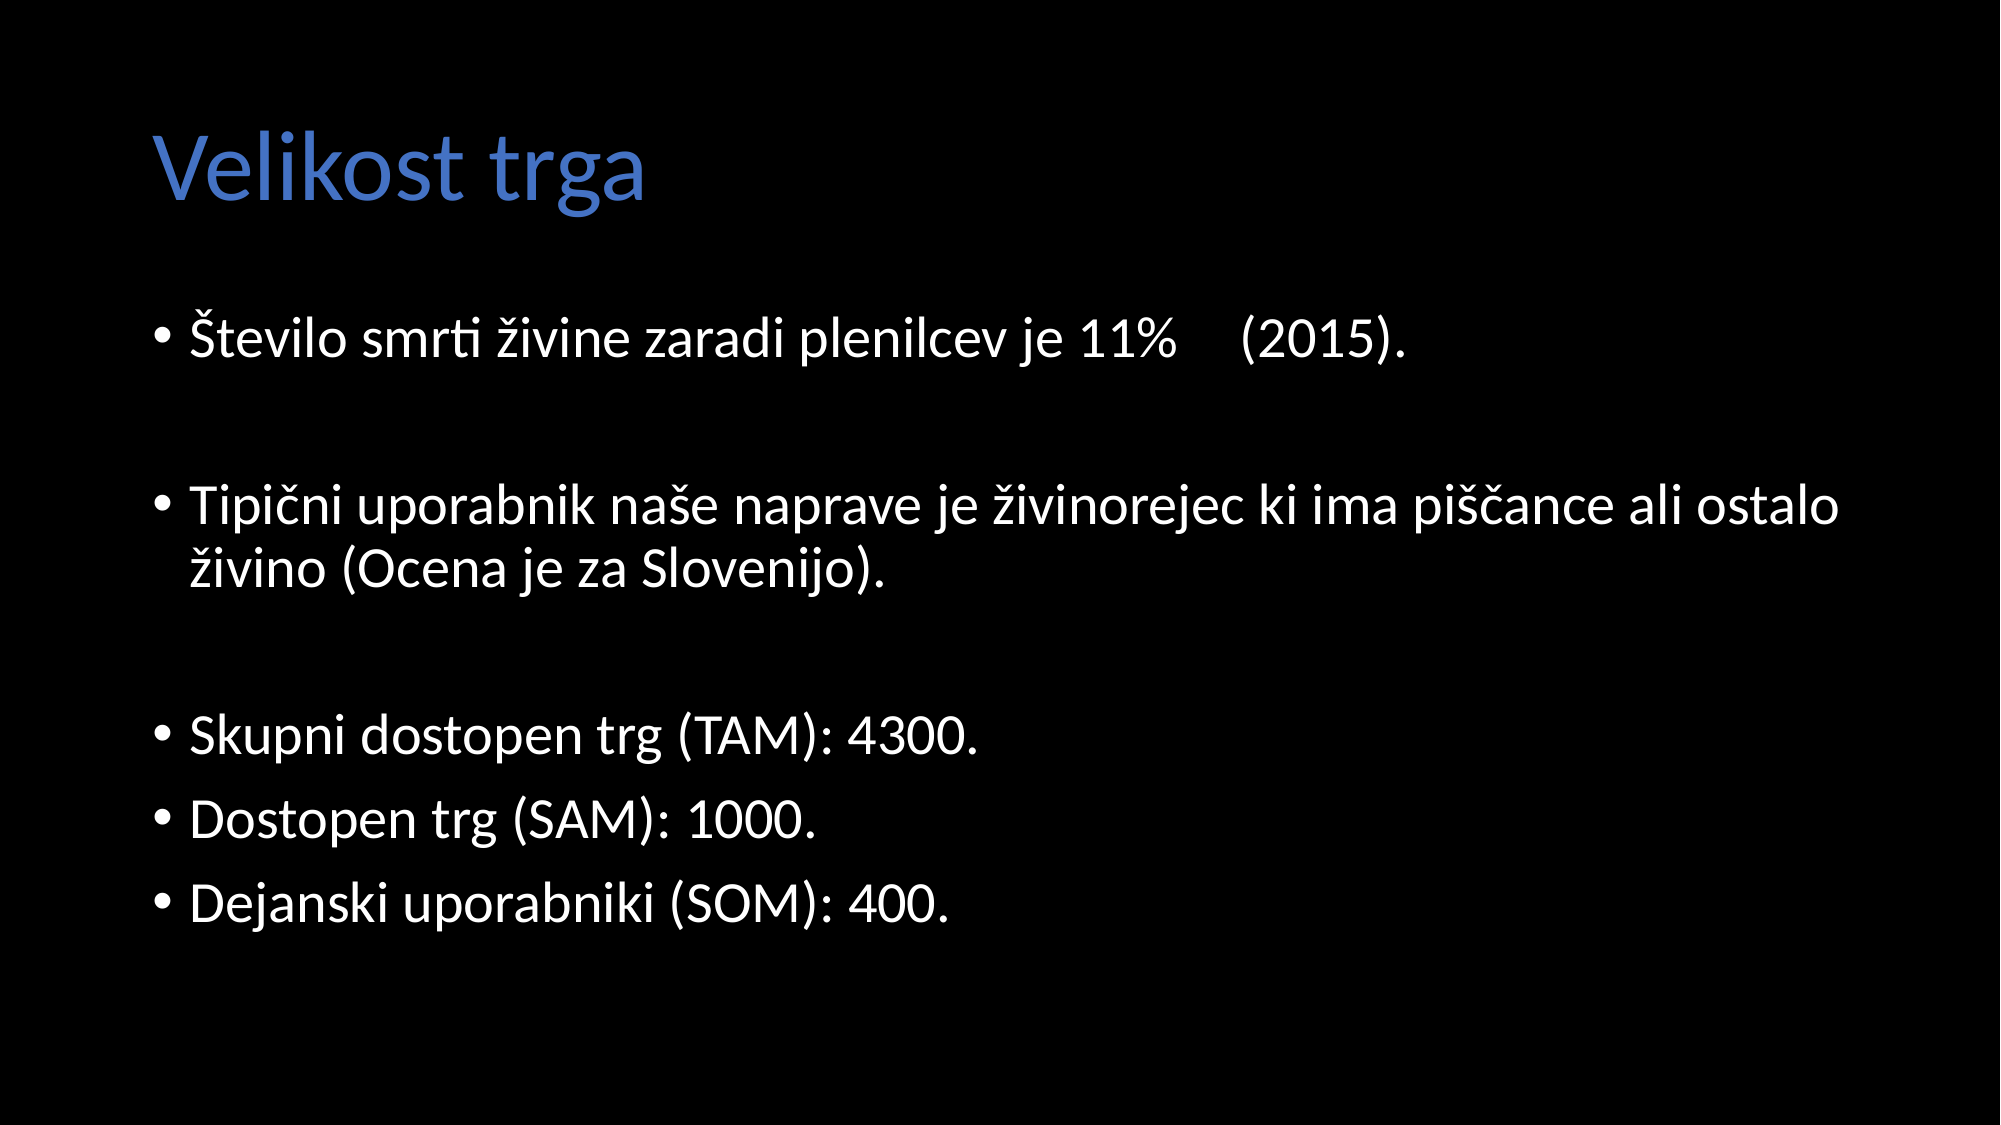

# Velikost trga
Število smrti živine zaradi plenilcev je 11% 	(2015).

Tipični uporabnik naše naprave je živinorejec ki ima piščance ali ostalo živino (Ocena je za Slovenijo).

Skupni dostopen trg (TAM): 4300.
Dostopen trg (SAM): 1000.
Dejanski uporabniki (SOM): 400.